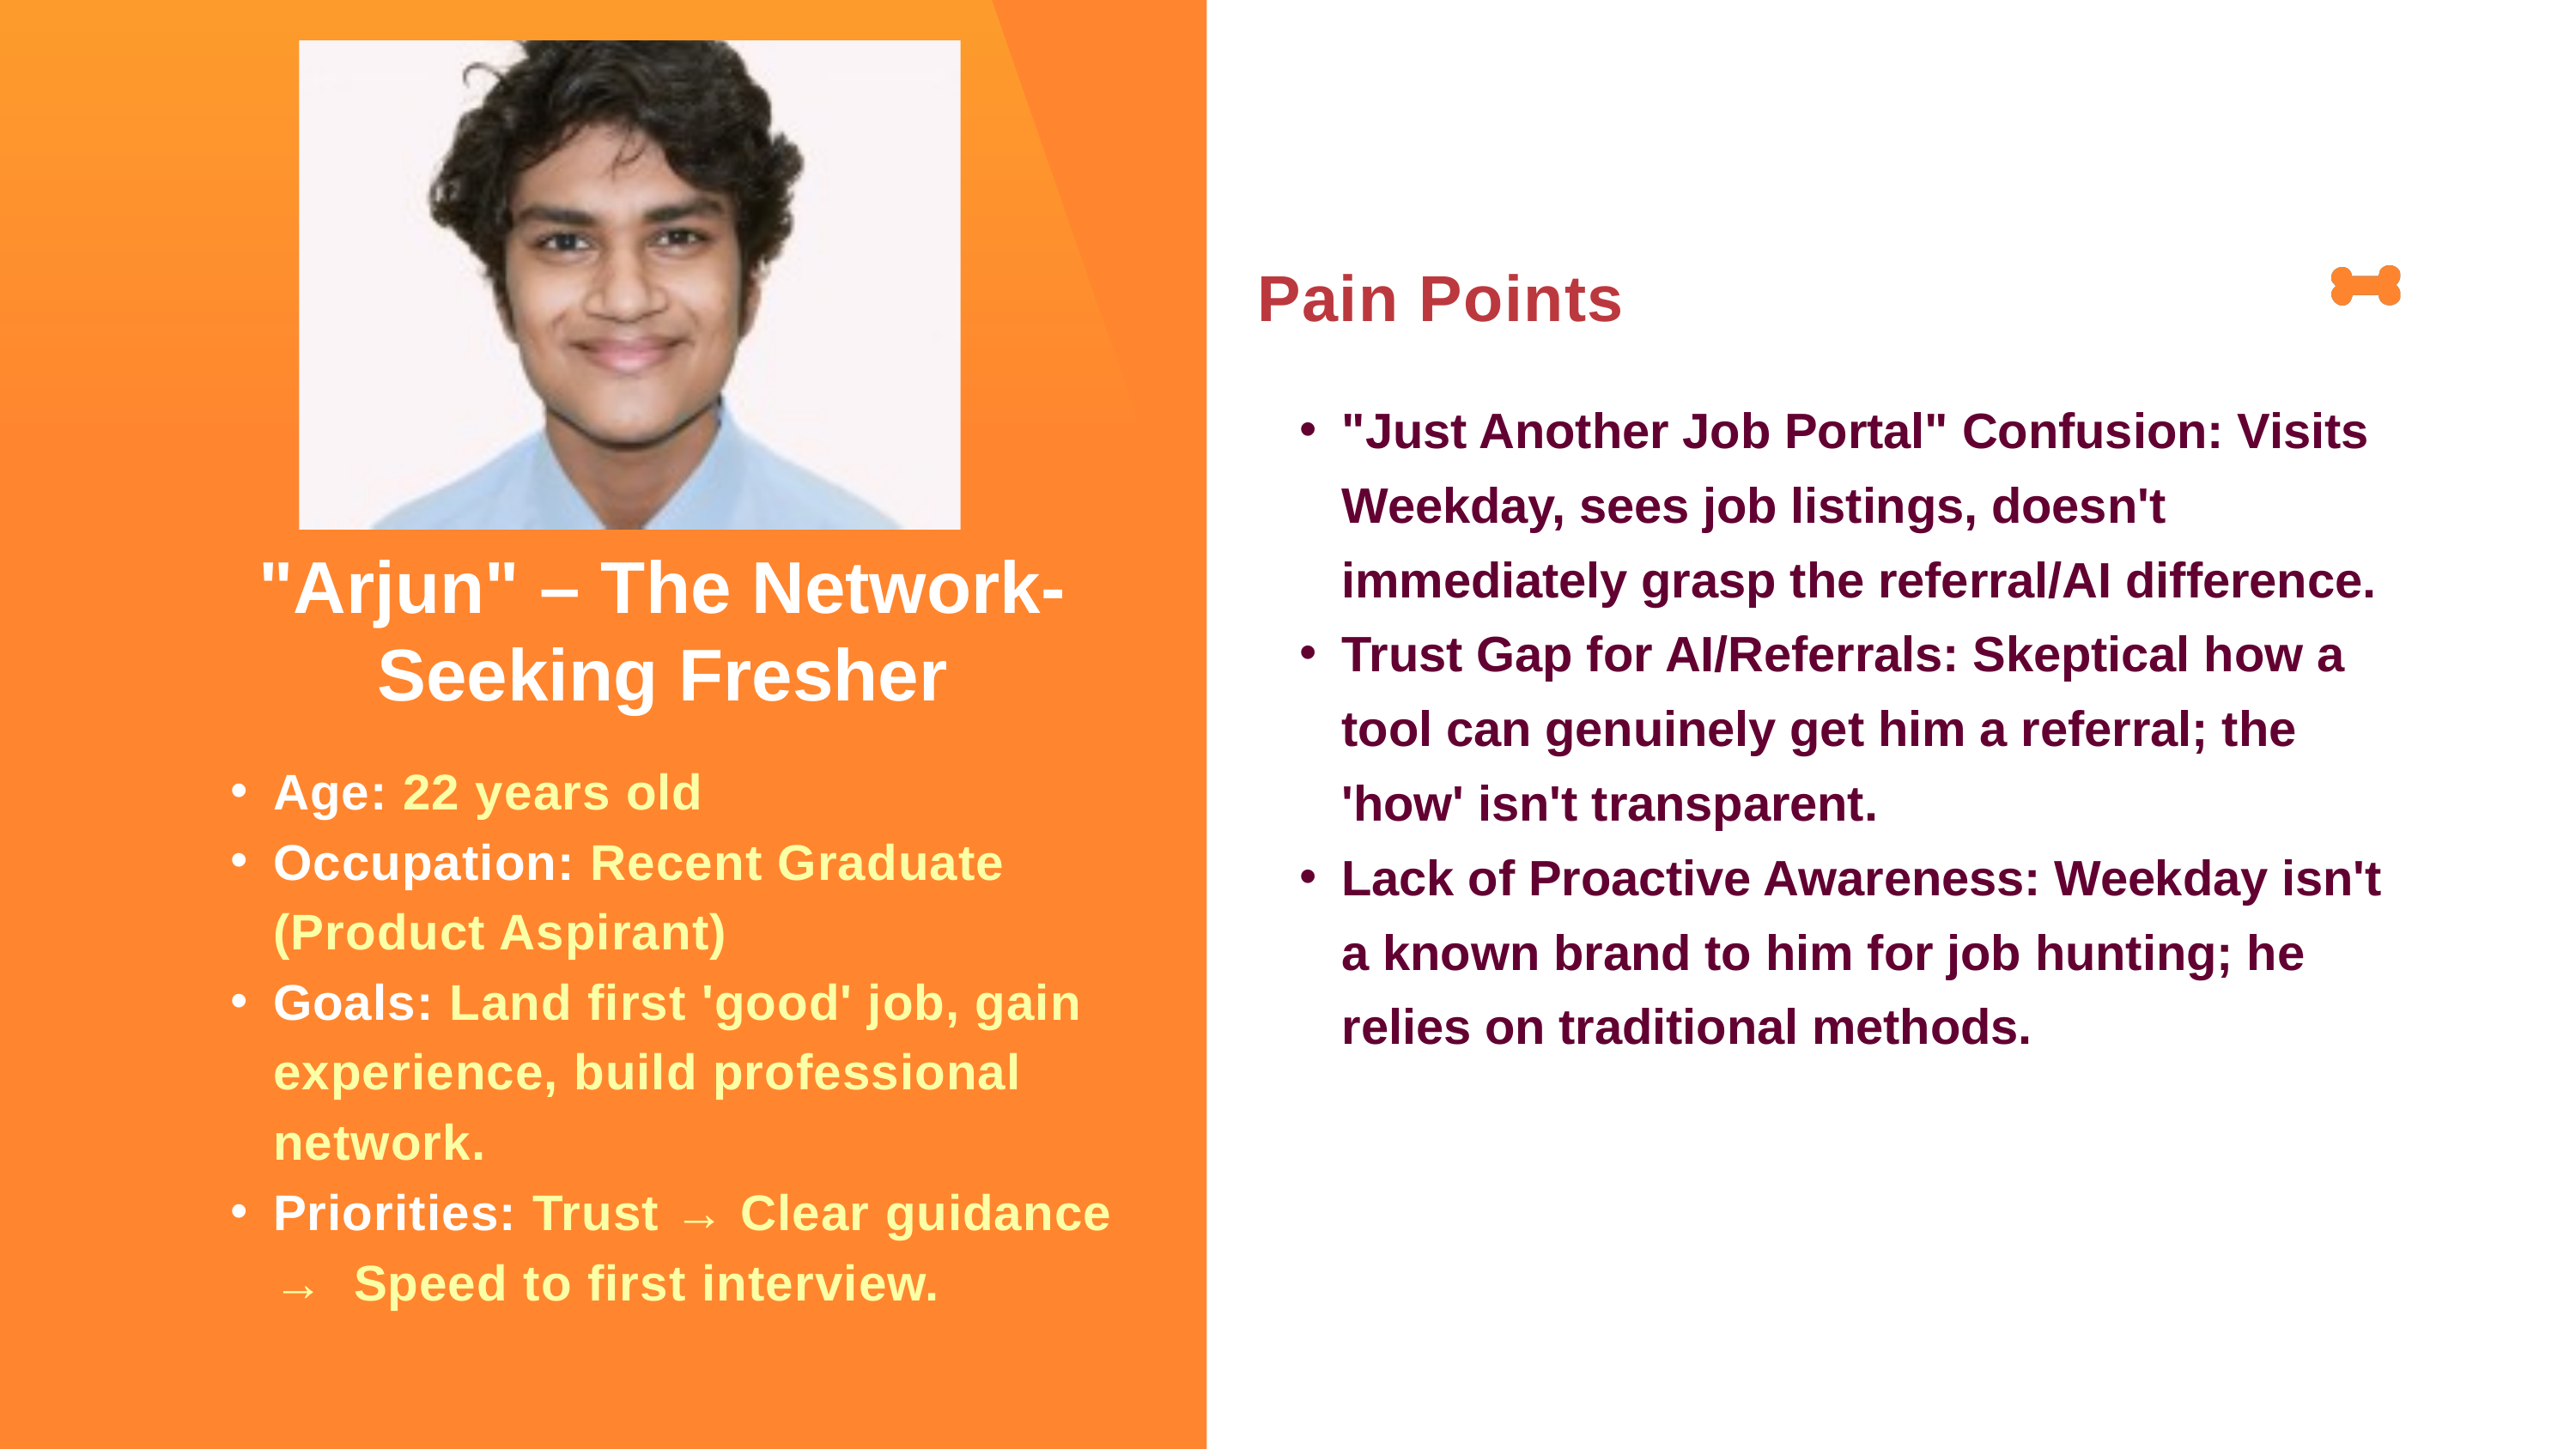

Pain Points
"Just Another Job Portal" Confusion: Visits Weekday, sees job listings, doesn't immediately grasp the referral/AI difference.
Trust Gap for AI/Referrals: Skeptical how a tool can genuinely get him a referral; the 'how' isn't transparent.
Lack of Proactive Awareness: Weekday isn't a known brand to him for job hunting; he relies on traditional methods.

"Arjun" – The Network-Seeking Fresher
Age: 22 years old
Occupation: Recent Graduate (Product Aspirant)
Goals: Land first 'good' job, gain experience, build professional network.
Priorities: Trust → Clear guidance →  Speed to first interview.